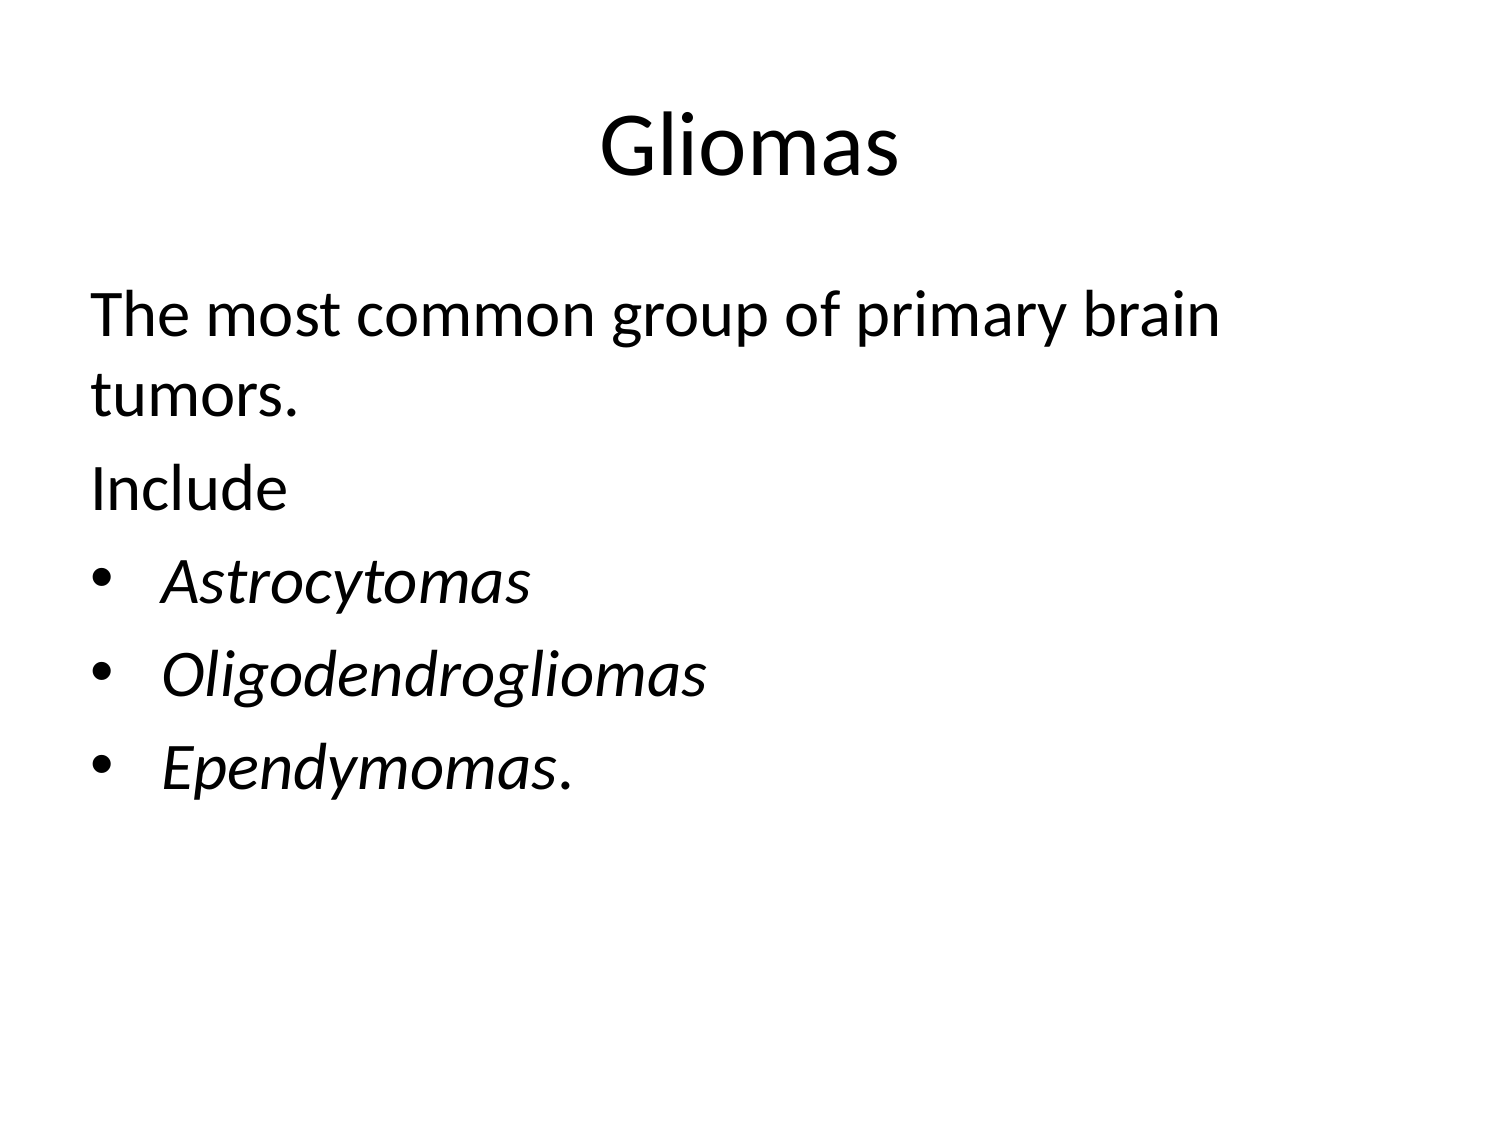

# Gliomas
The most common group of primary brain tumors.
Include
 Astrocytomas
 Oligodendrogliomas
 Ependymomas.